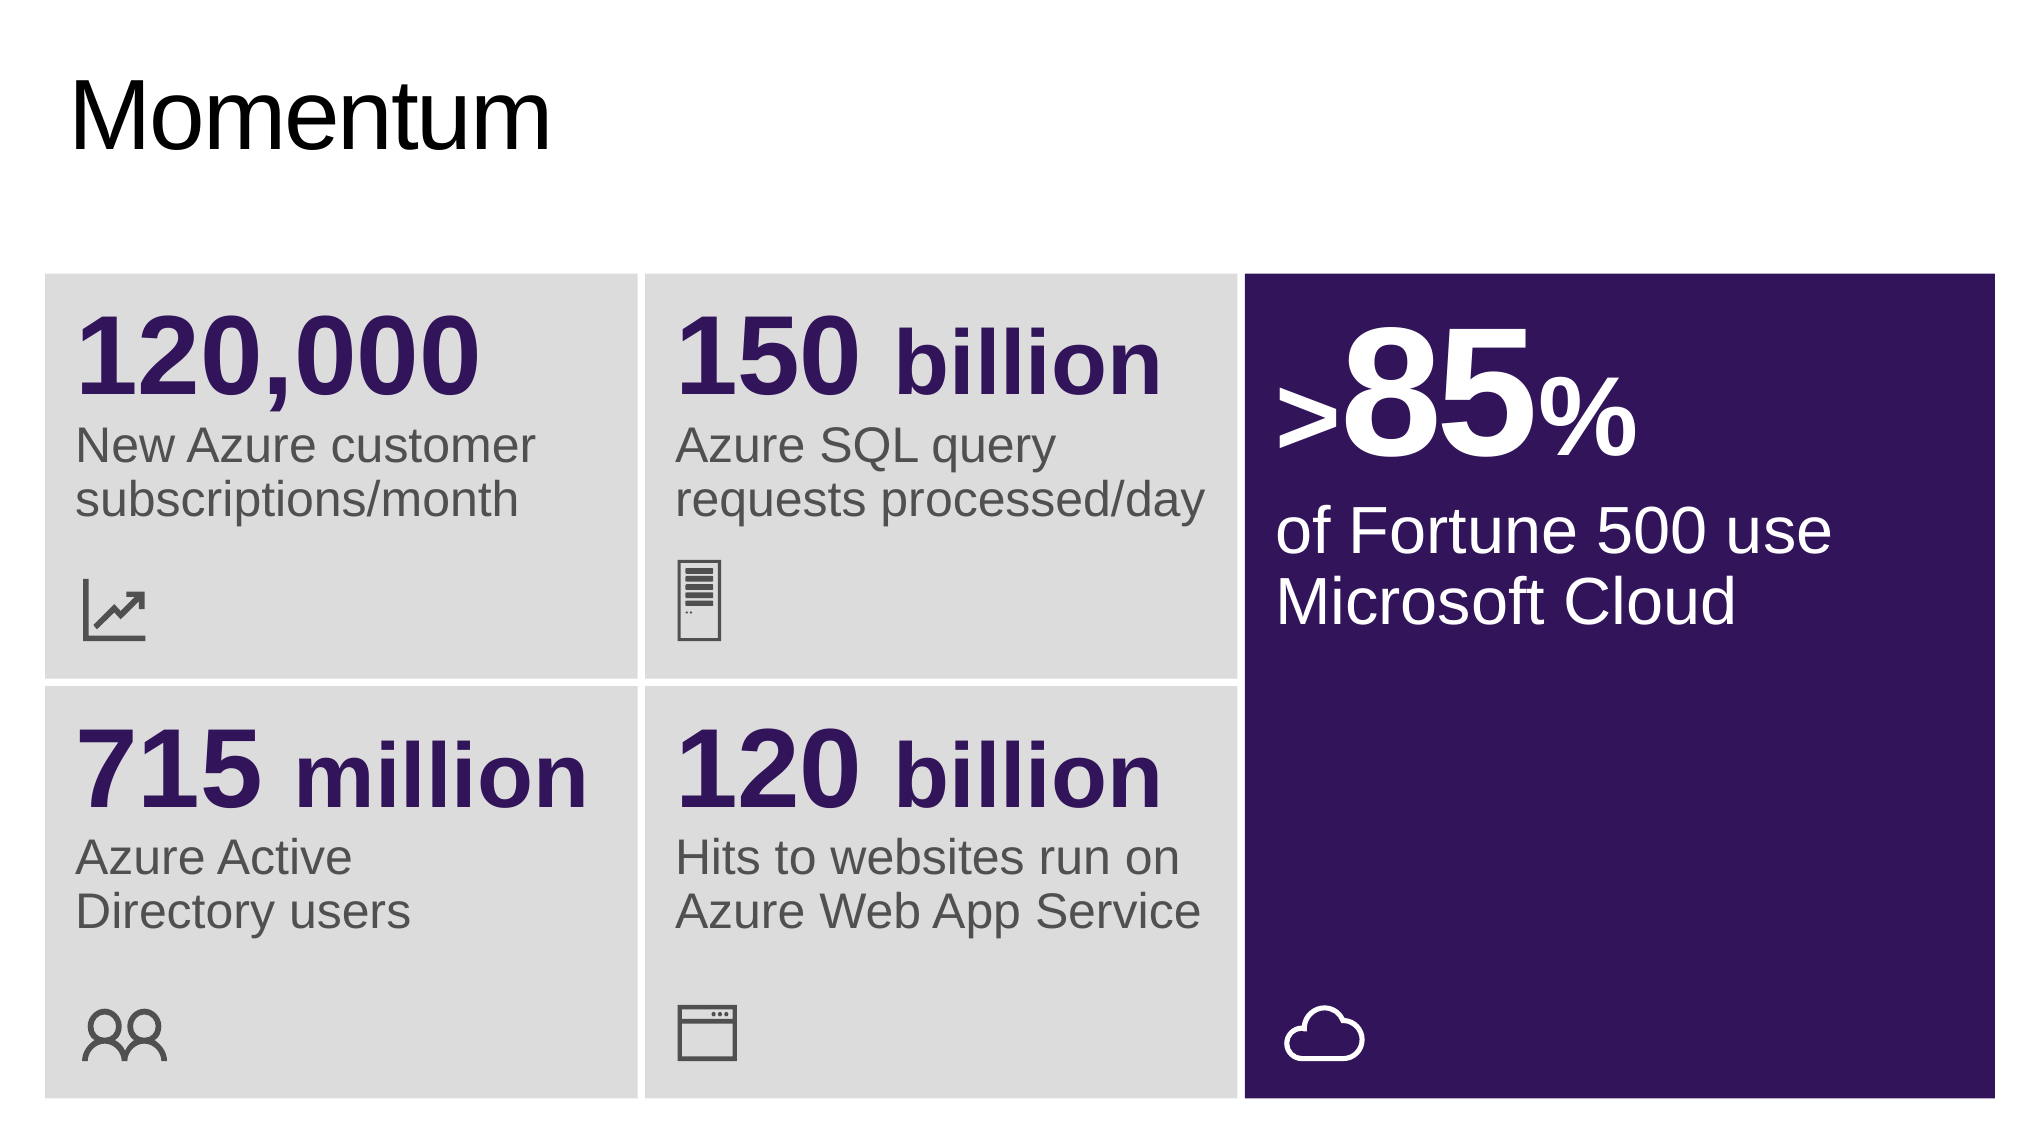

# Momentum
>85%
of Fortune 500 use Microsoft Cloud

120,000
New Azure customer subscriptions/month

150 billion
Azure SQL query requests processed/day

715 million
Azure Active
Directory users

120 billion
Hits to websites run on
Azure Web App Service